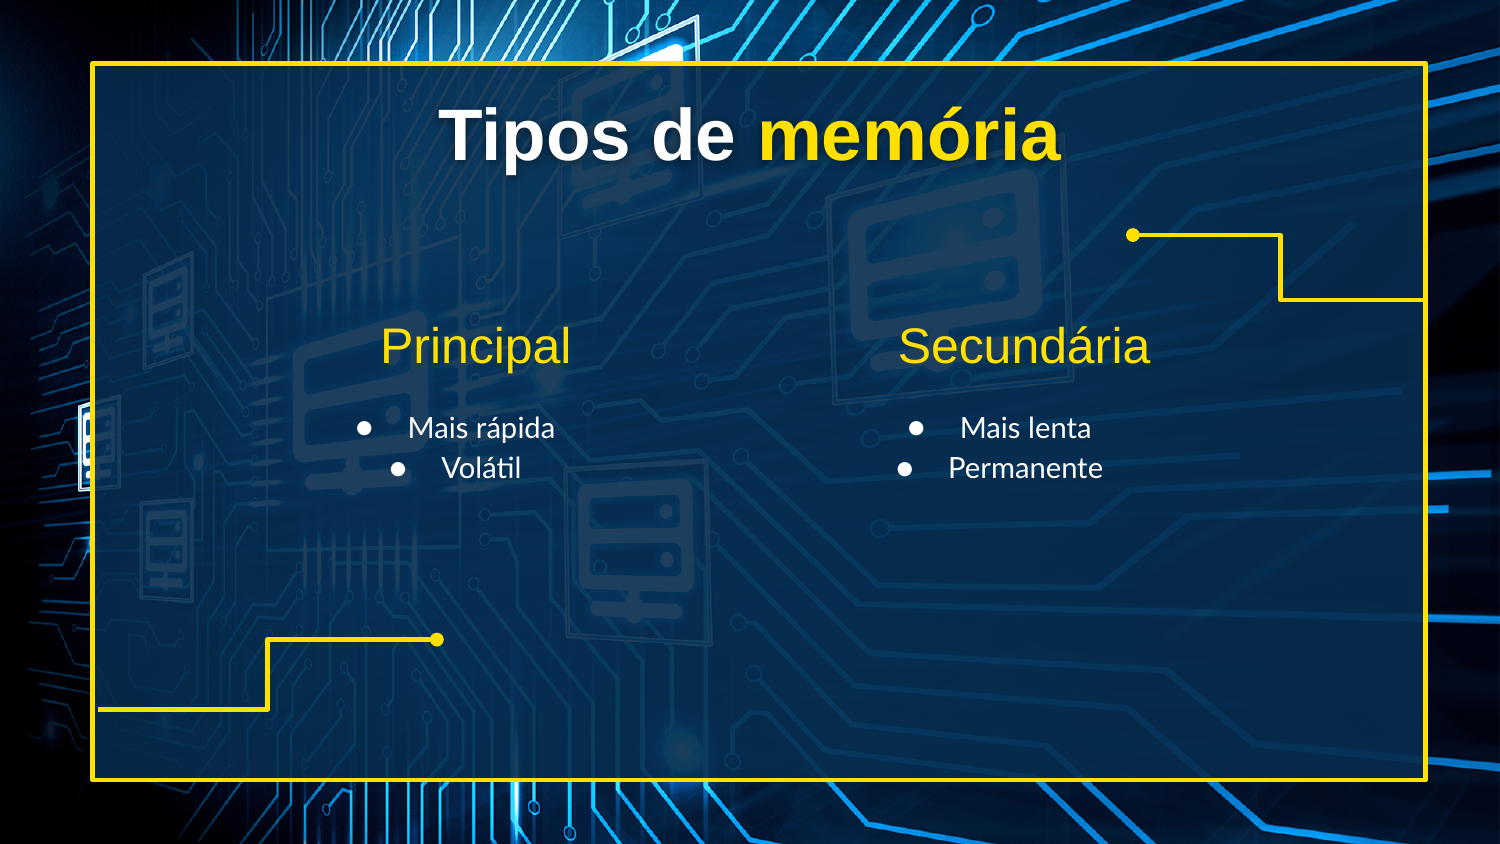

# Tipos de memória
Principal
Secundária
Mais rápida
Volátil
Mais lenta
Permanente